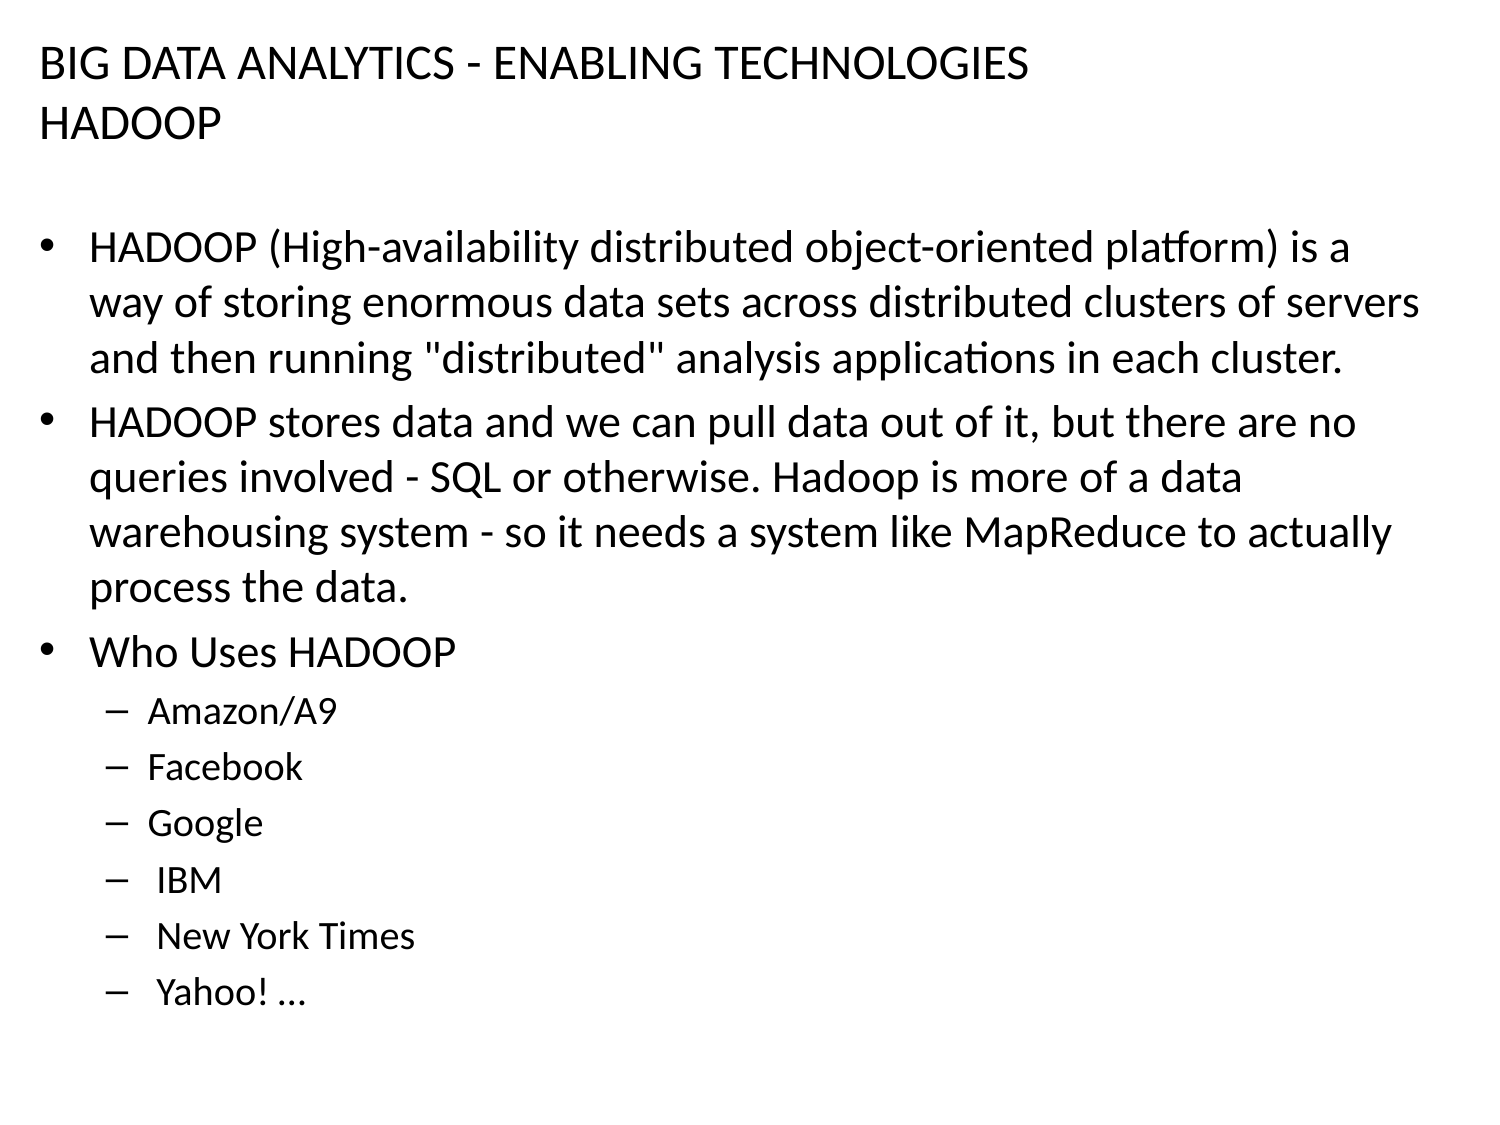

# BIG DATA ANALYTICS - ENABLING TECHNOLOGIES HADOOP
HADOOP (High-availability distributed object-oriented platform) is a way of storing enormous data sets across distributed clusters of servers and then running "distributed" analysis applications in each cluster.
HADOOP stores data and we can pull data out of it, but there are no queries involved - SQL or otherwise. Hadoop is more of a data warehousing system - so it needs a system like MapReduce to actually process the data.
Who Uses HADOOP
Amazon/A9
Facebook
Google
 IBM
 New York Times
 Yahoo! …